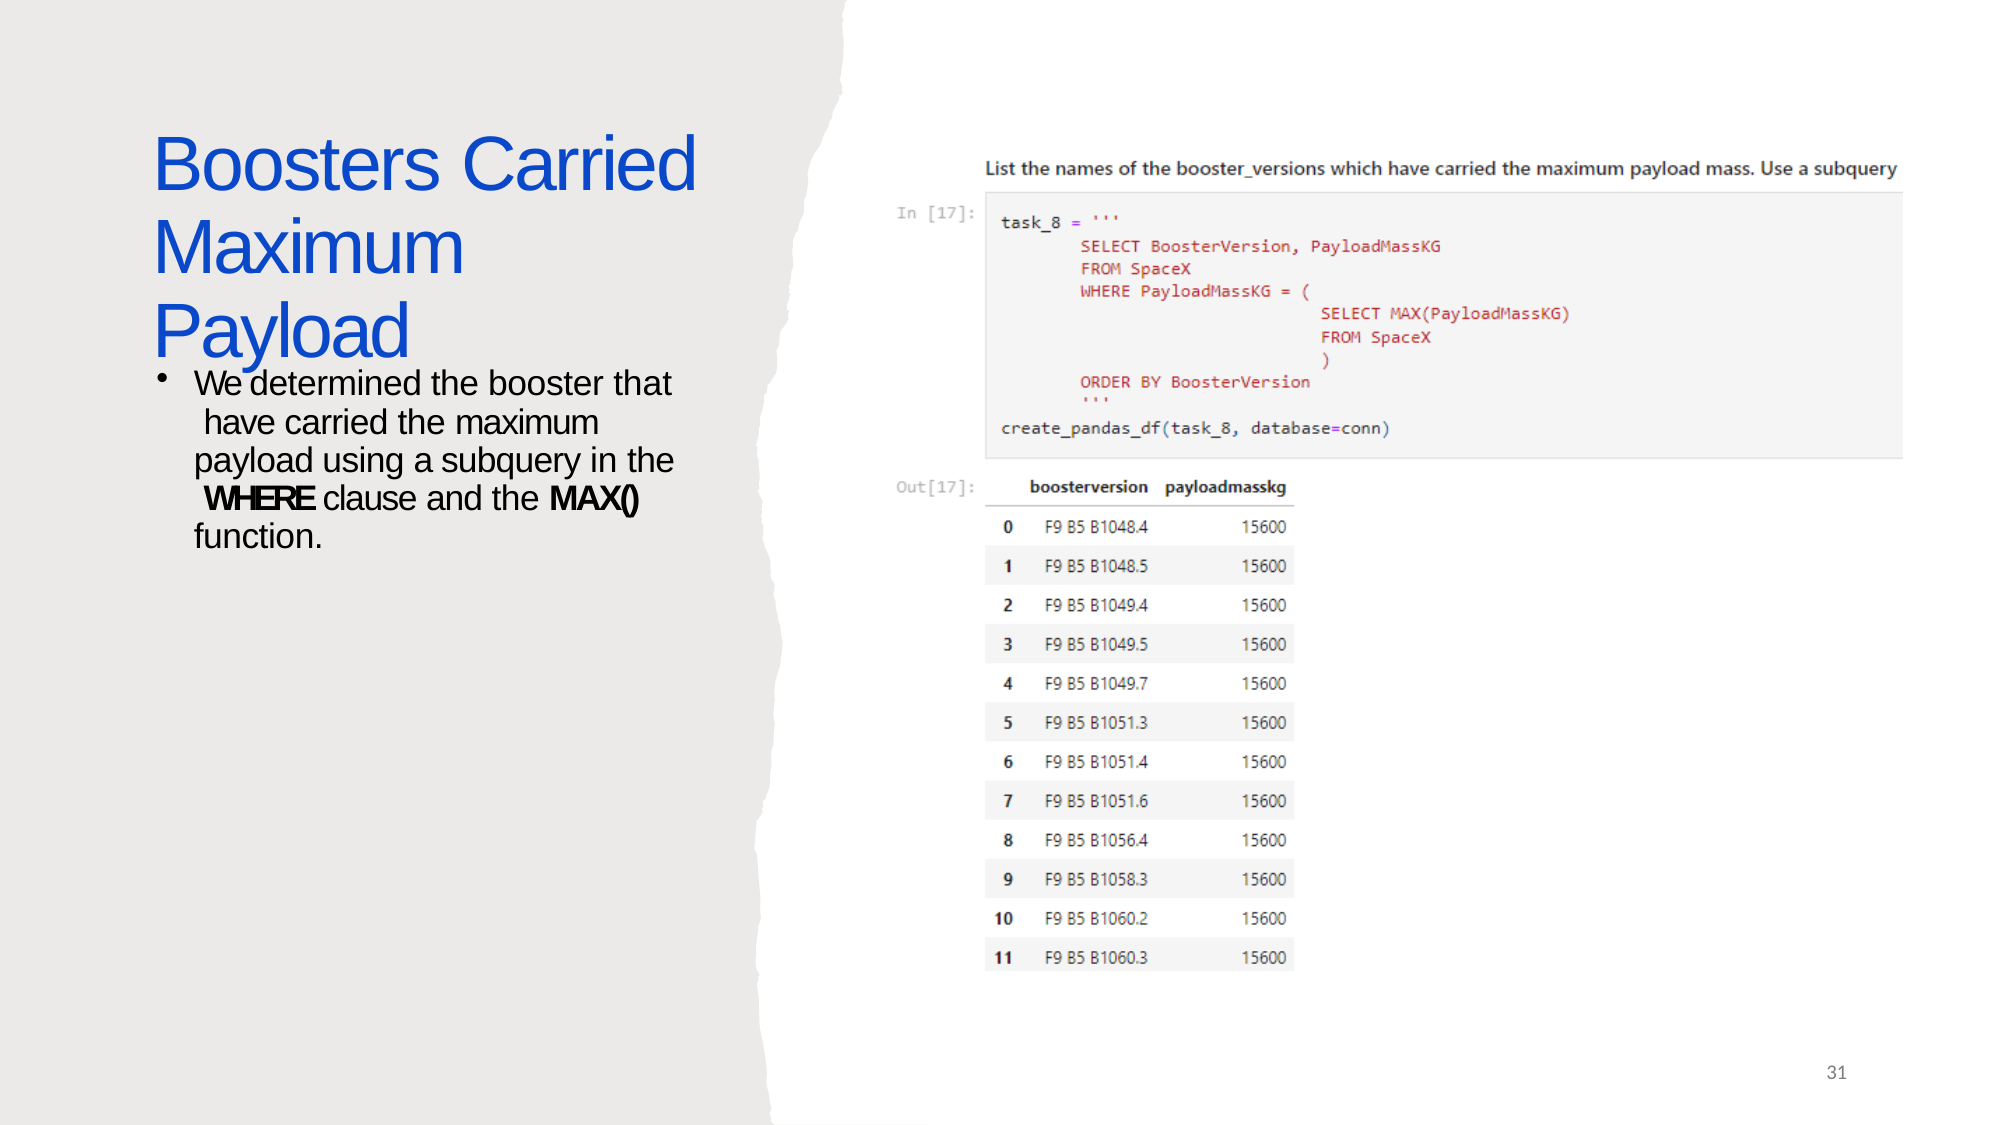

# Boosters Carried  Maximum Payload

We determined the booster that  have carried the maximum  payload using a subquery in the  WHERE clause and the MAX()  function.
31